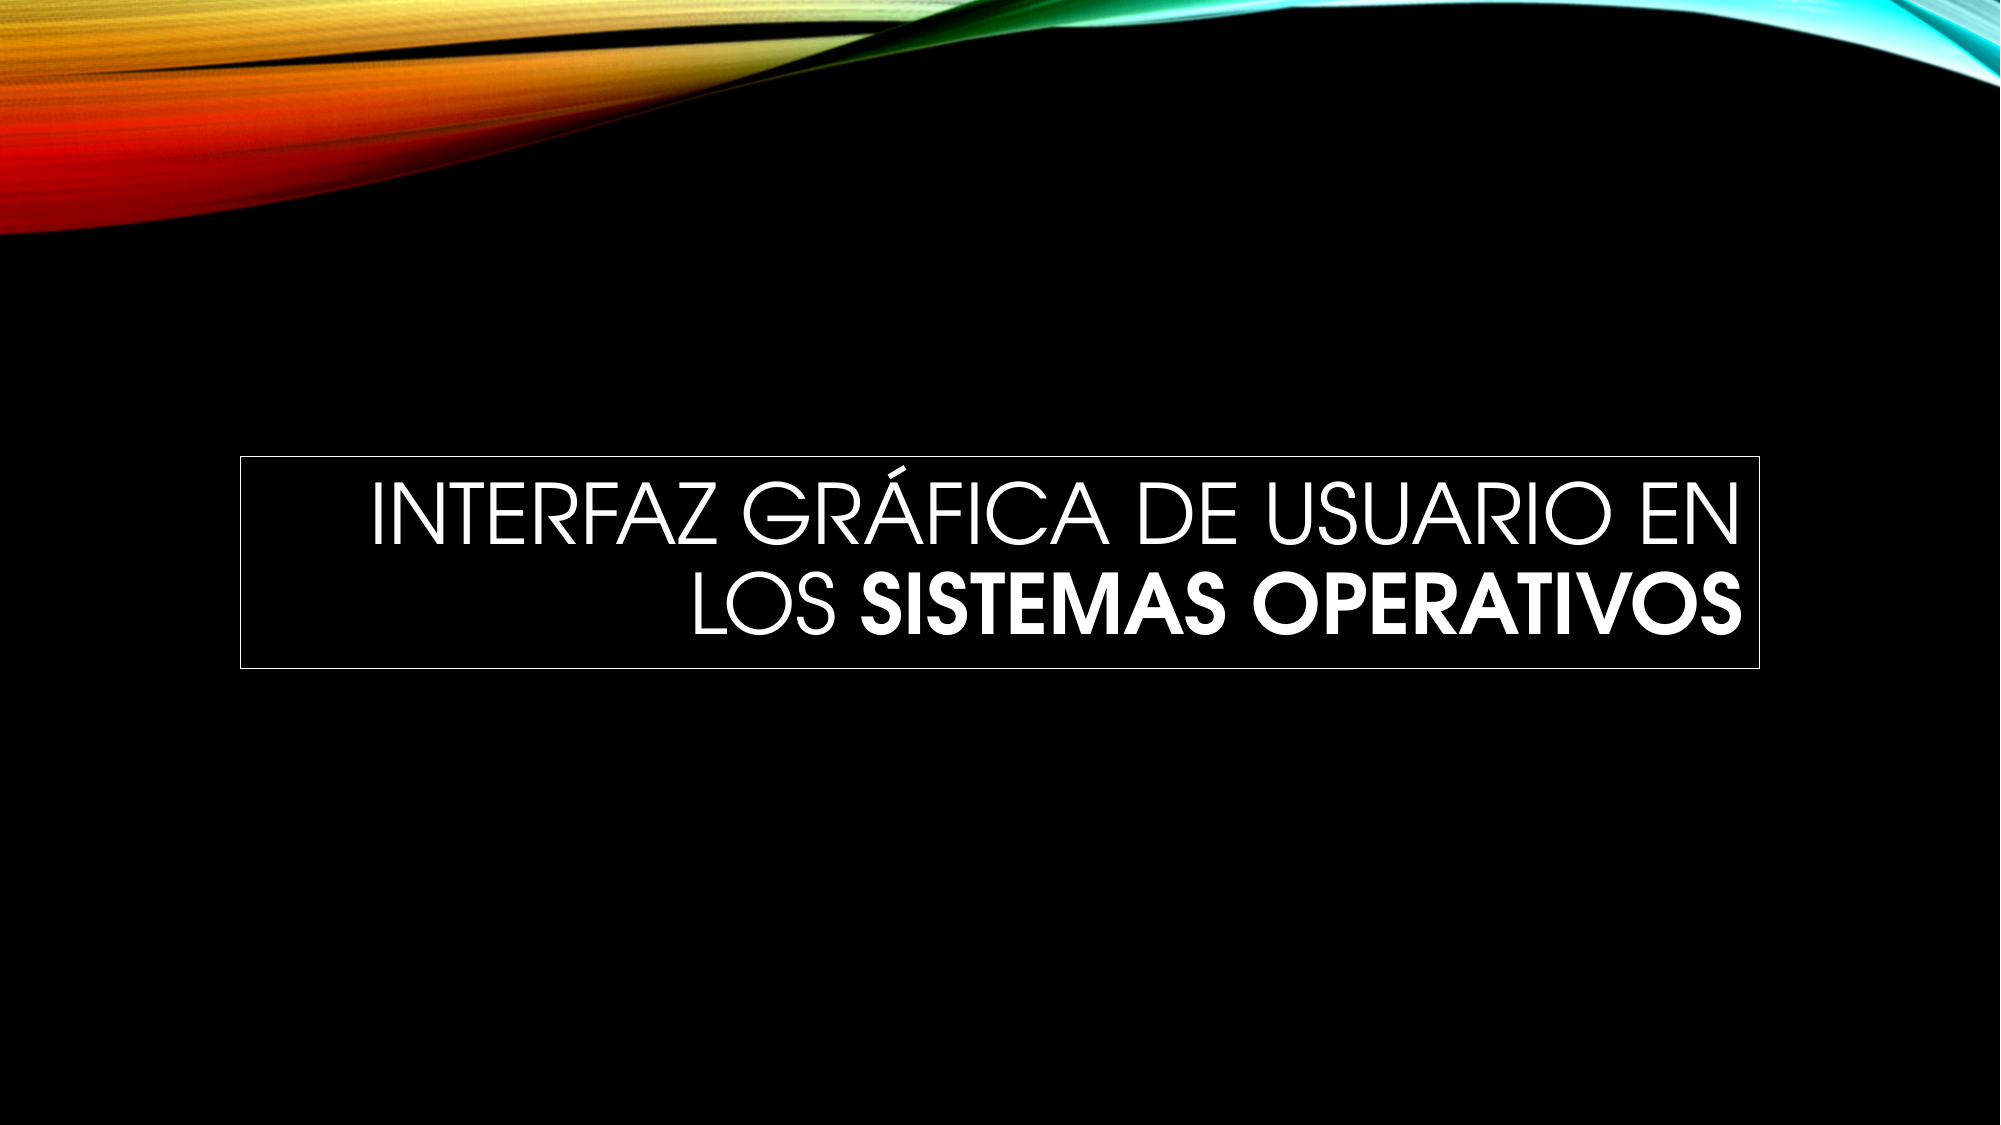

# interfaz gráfica de usuario en los Sistemas Operativos